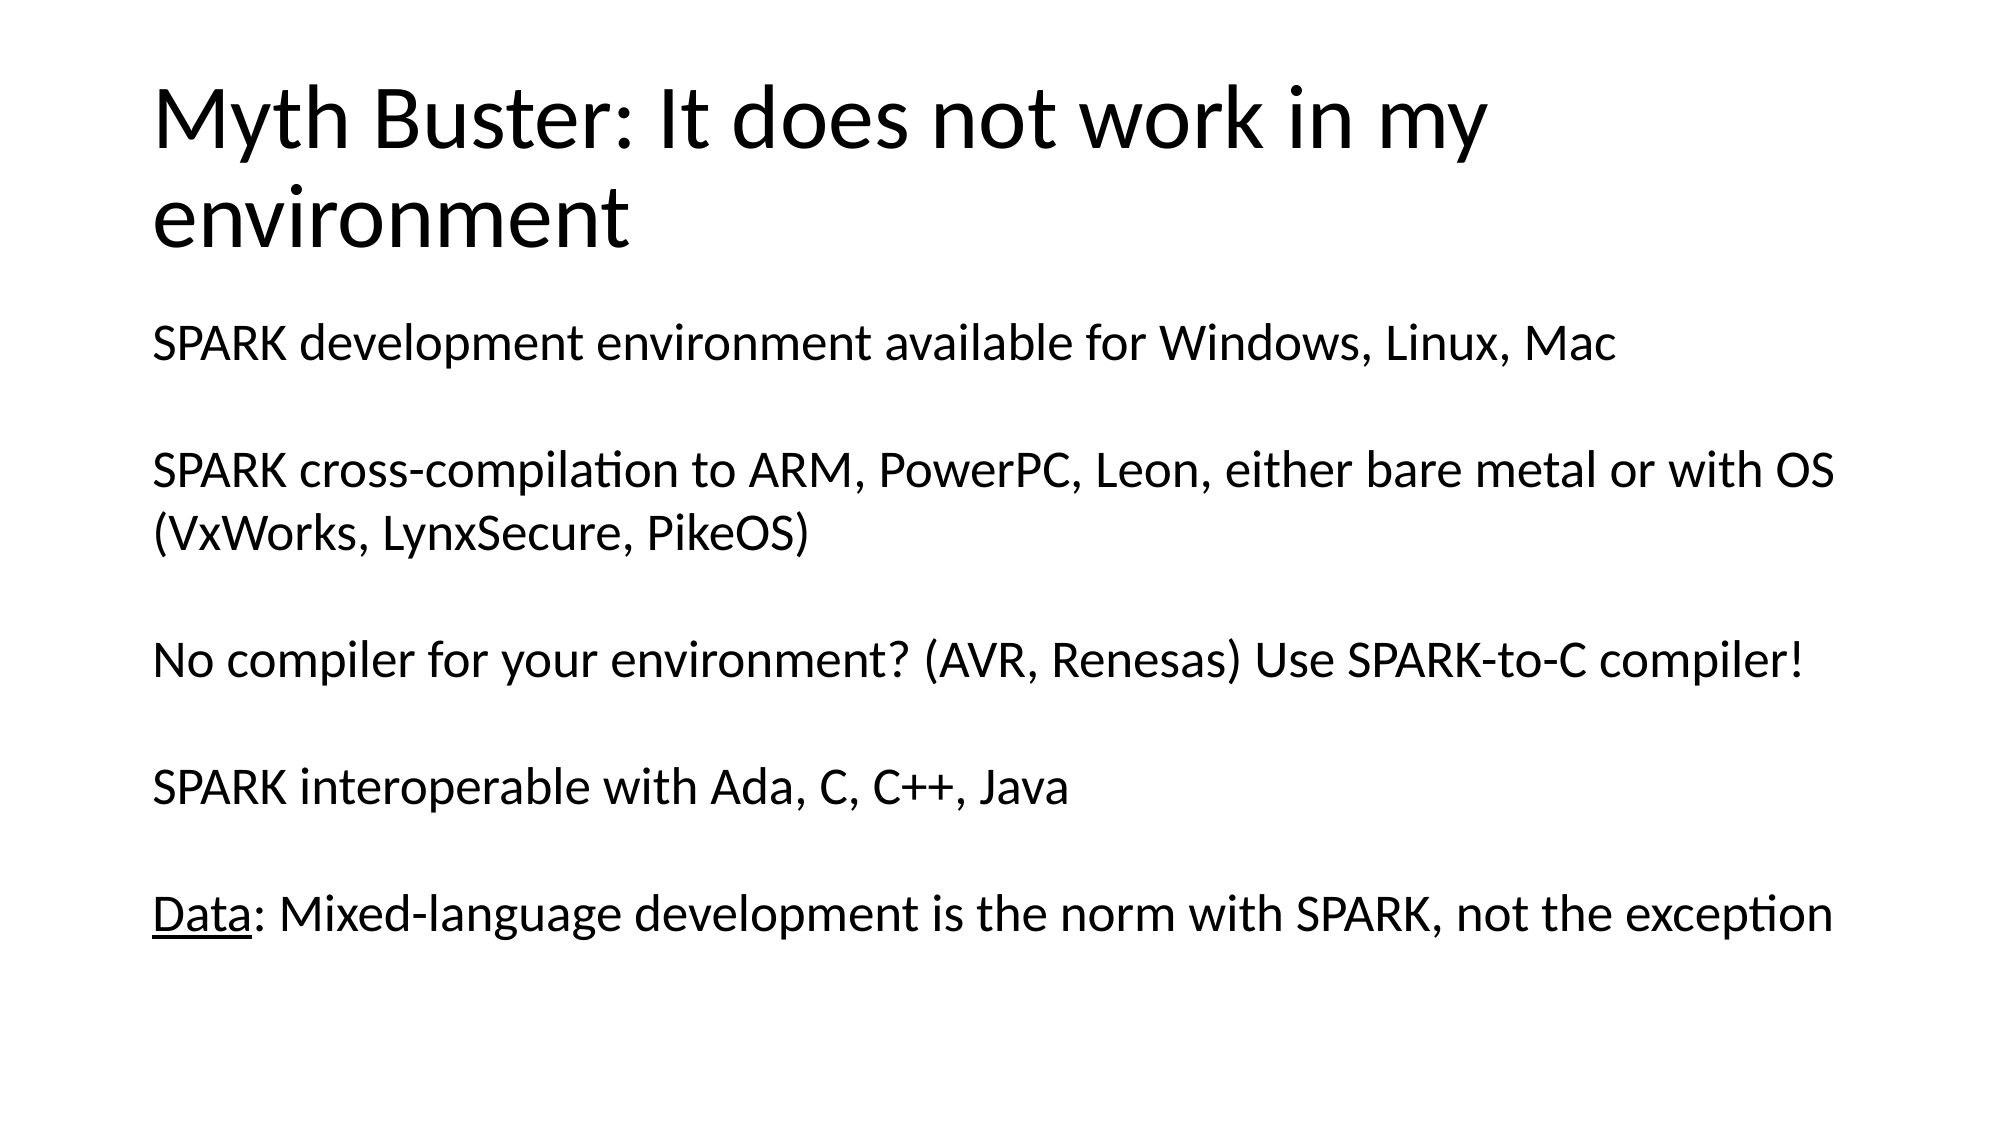

# Myth Buster: It does not work in my environment
SPARK development environment available for Windows, Linux, Mac

SPARK cross-compilation to ARM, PowerPC, Leon, either bare metal or with OS (VxWorks, LynxSecure, PikeOS)

No compiler for your environment? (AVR, Renesas) Use SPARK-to-C compiler!

SPARK interoperable with Ada, C, C++, Java

Data: Mixed-language development is the norm with SPARK, not the exception